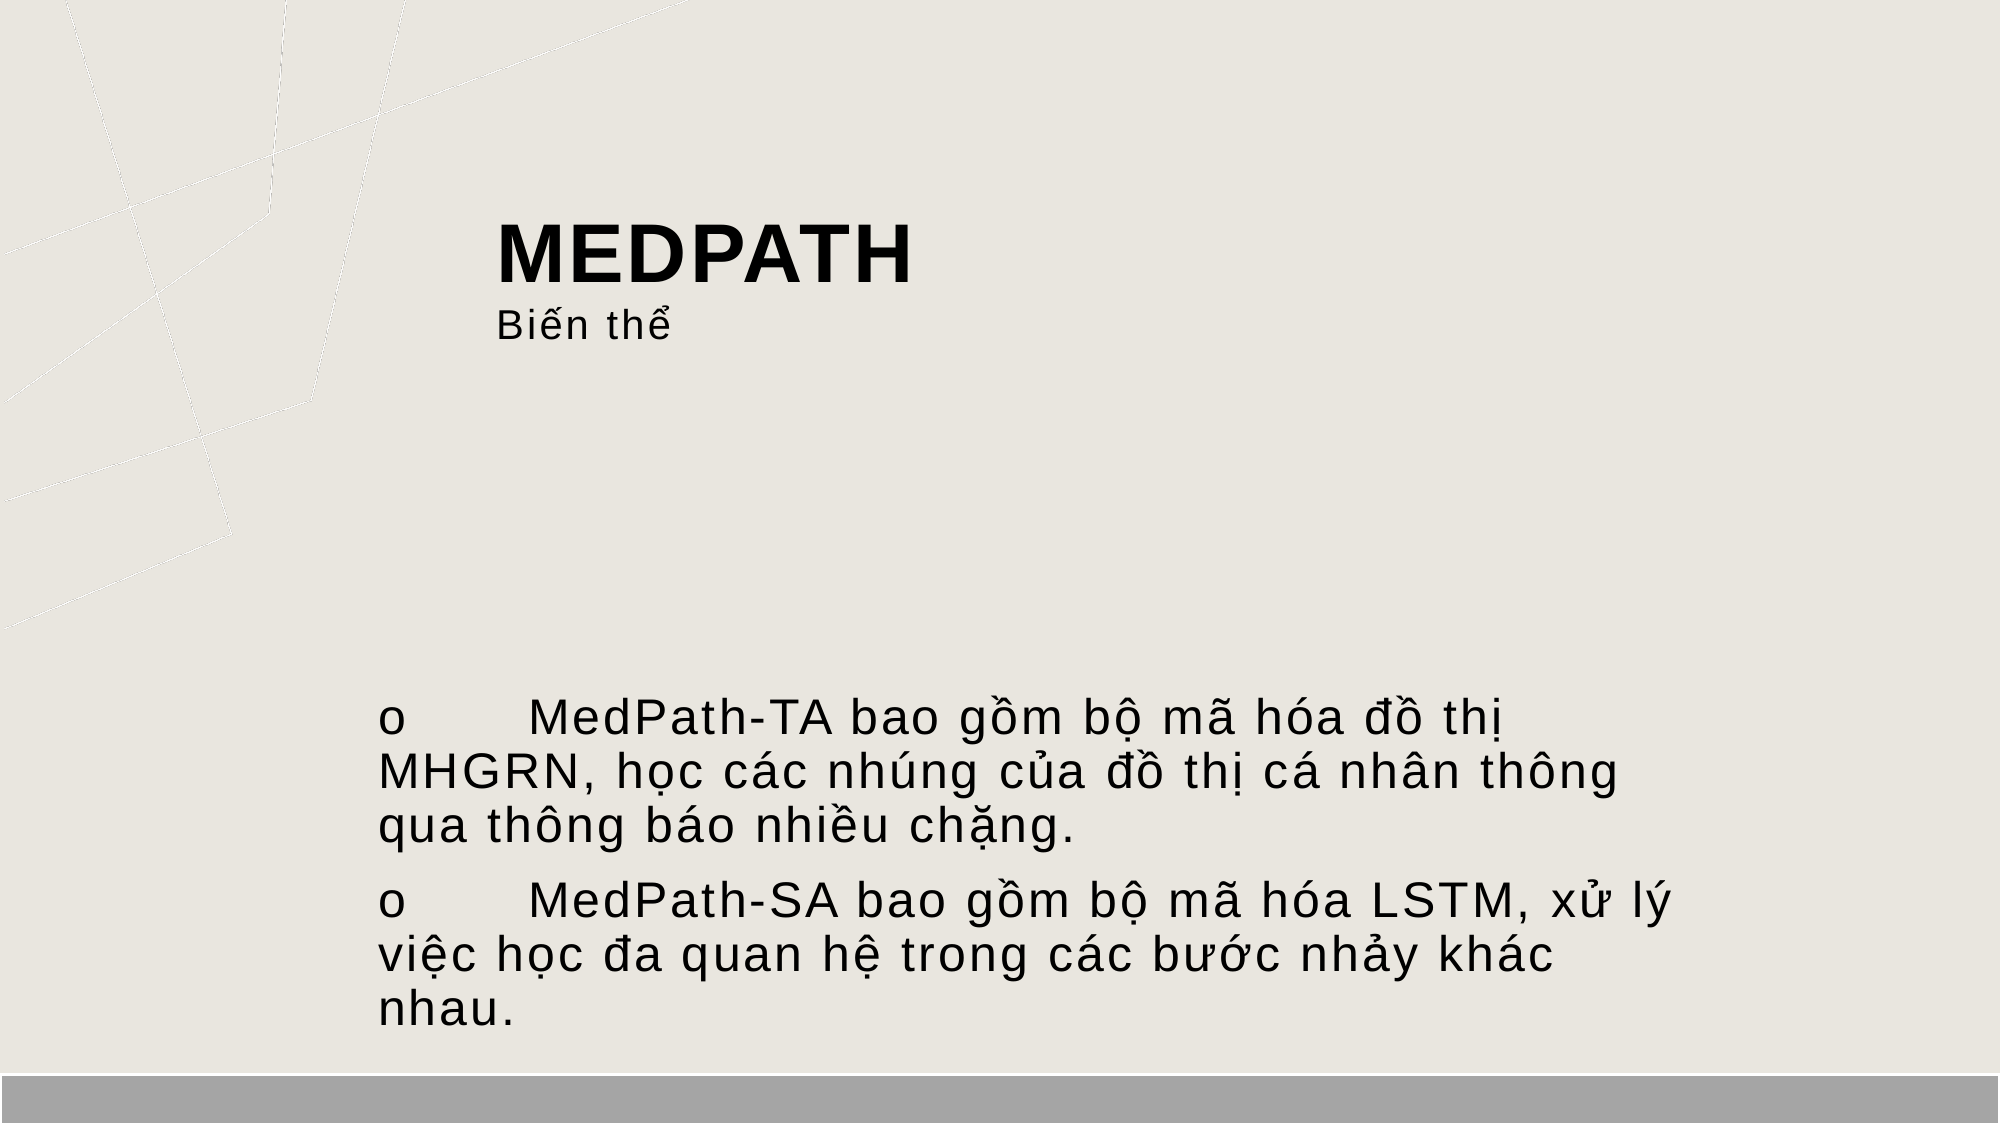

# medpath
Biến thể

o	MedPath-TA bao gồm bộ mã hóa đồ thị MHGRN, học các nhúng của đồ thị cá nhân thông qua thông báo nhiều chặng.
o	MedPath-SA bao gồm bộ mã hóa LSTM, xử lý việc học đa quan hệ trong các bước nhảy khác nhau.